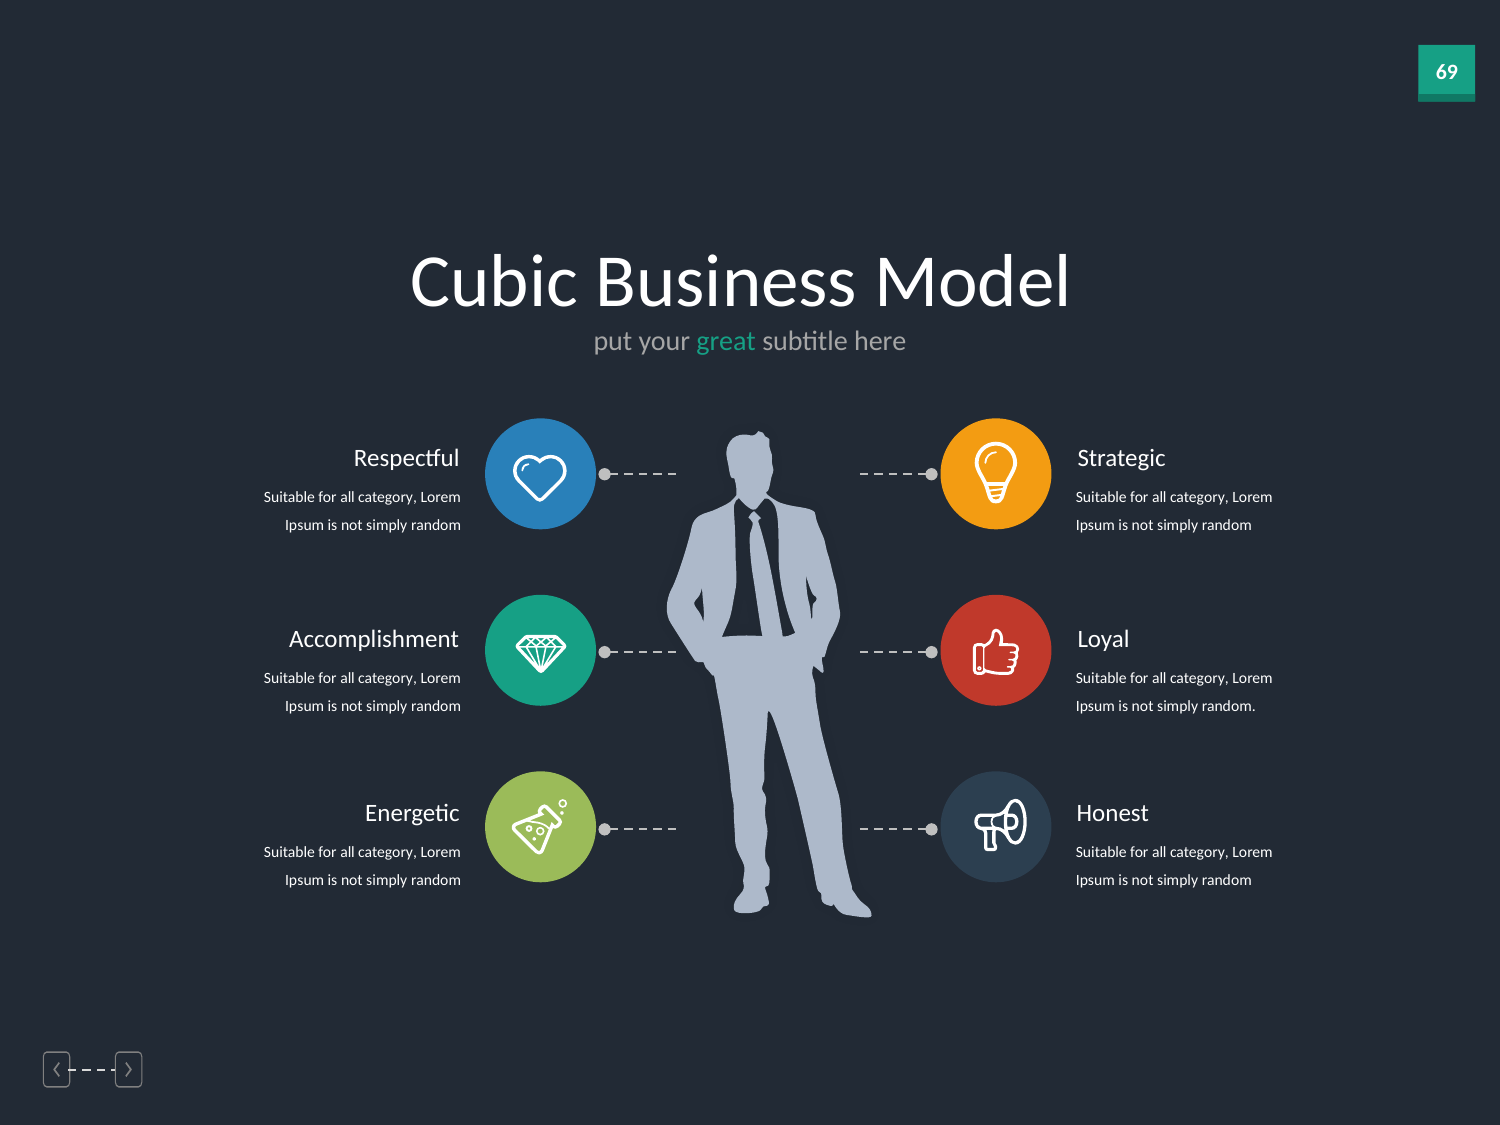

Cubic Business Model
put your great subtitle here

Respectful
Suitable for all category, Lorem Ipsum is not simply random
Strategic
Suitable for all category, Lorem Ipsum is not simply random

Loyal
Suitable for all category, Lorem Ipsum is not simply random.
Accomplishment
Suitable for all category, Lorem Ipsum is not simply random

Honest
Suitable for all category, Lorem Ipsum is not simply random
Energetic
Suitable for all category, Lorem Ipsum is not simply random